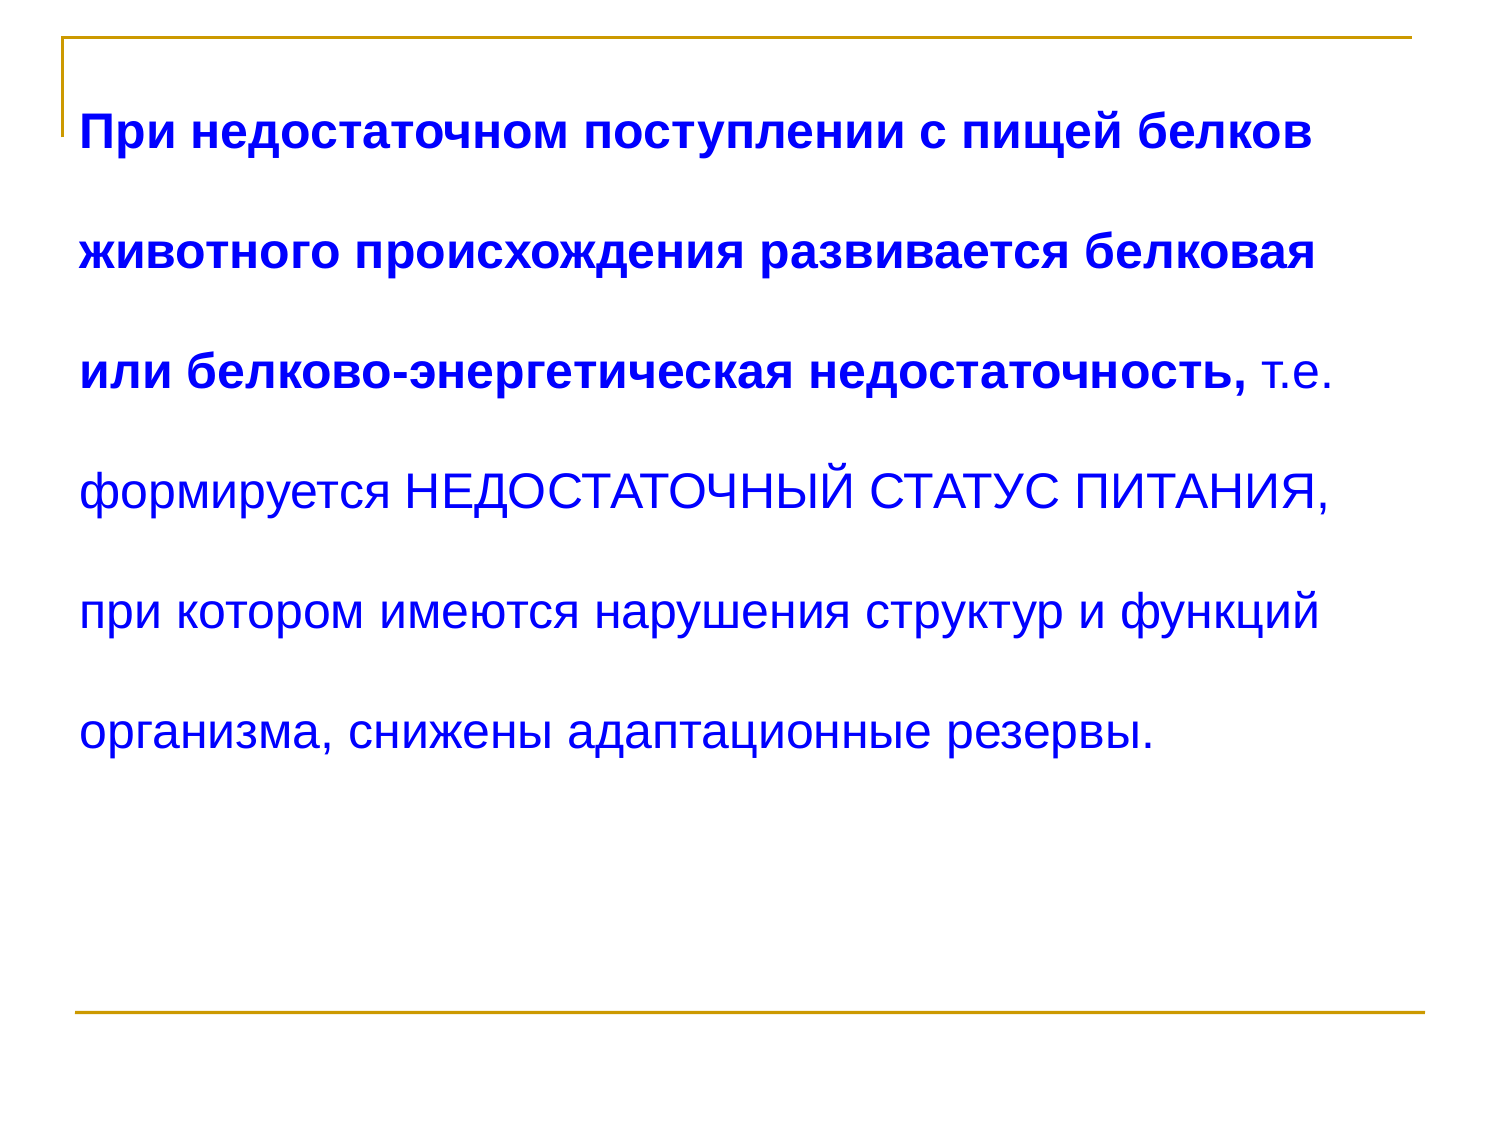

При недостаточном поступлении с пищей белков животного происхождения развивается белковая или белково-энергетическая недостаточность, т.е. формируется НЕДОСТАТОЧНЫЙ СТАТУС ПИТАНИЯ, при котором имеются нарушения структур и функций организма, снижены адаптационные резервы.